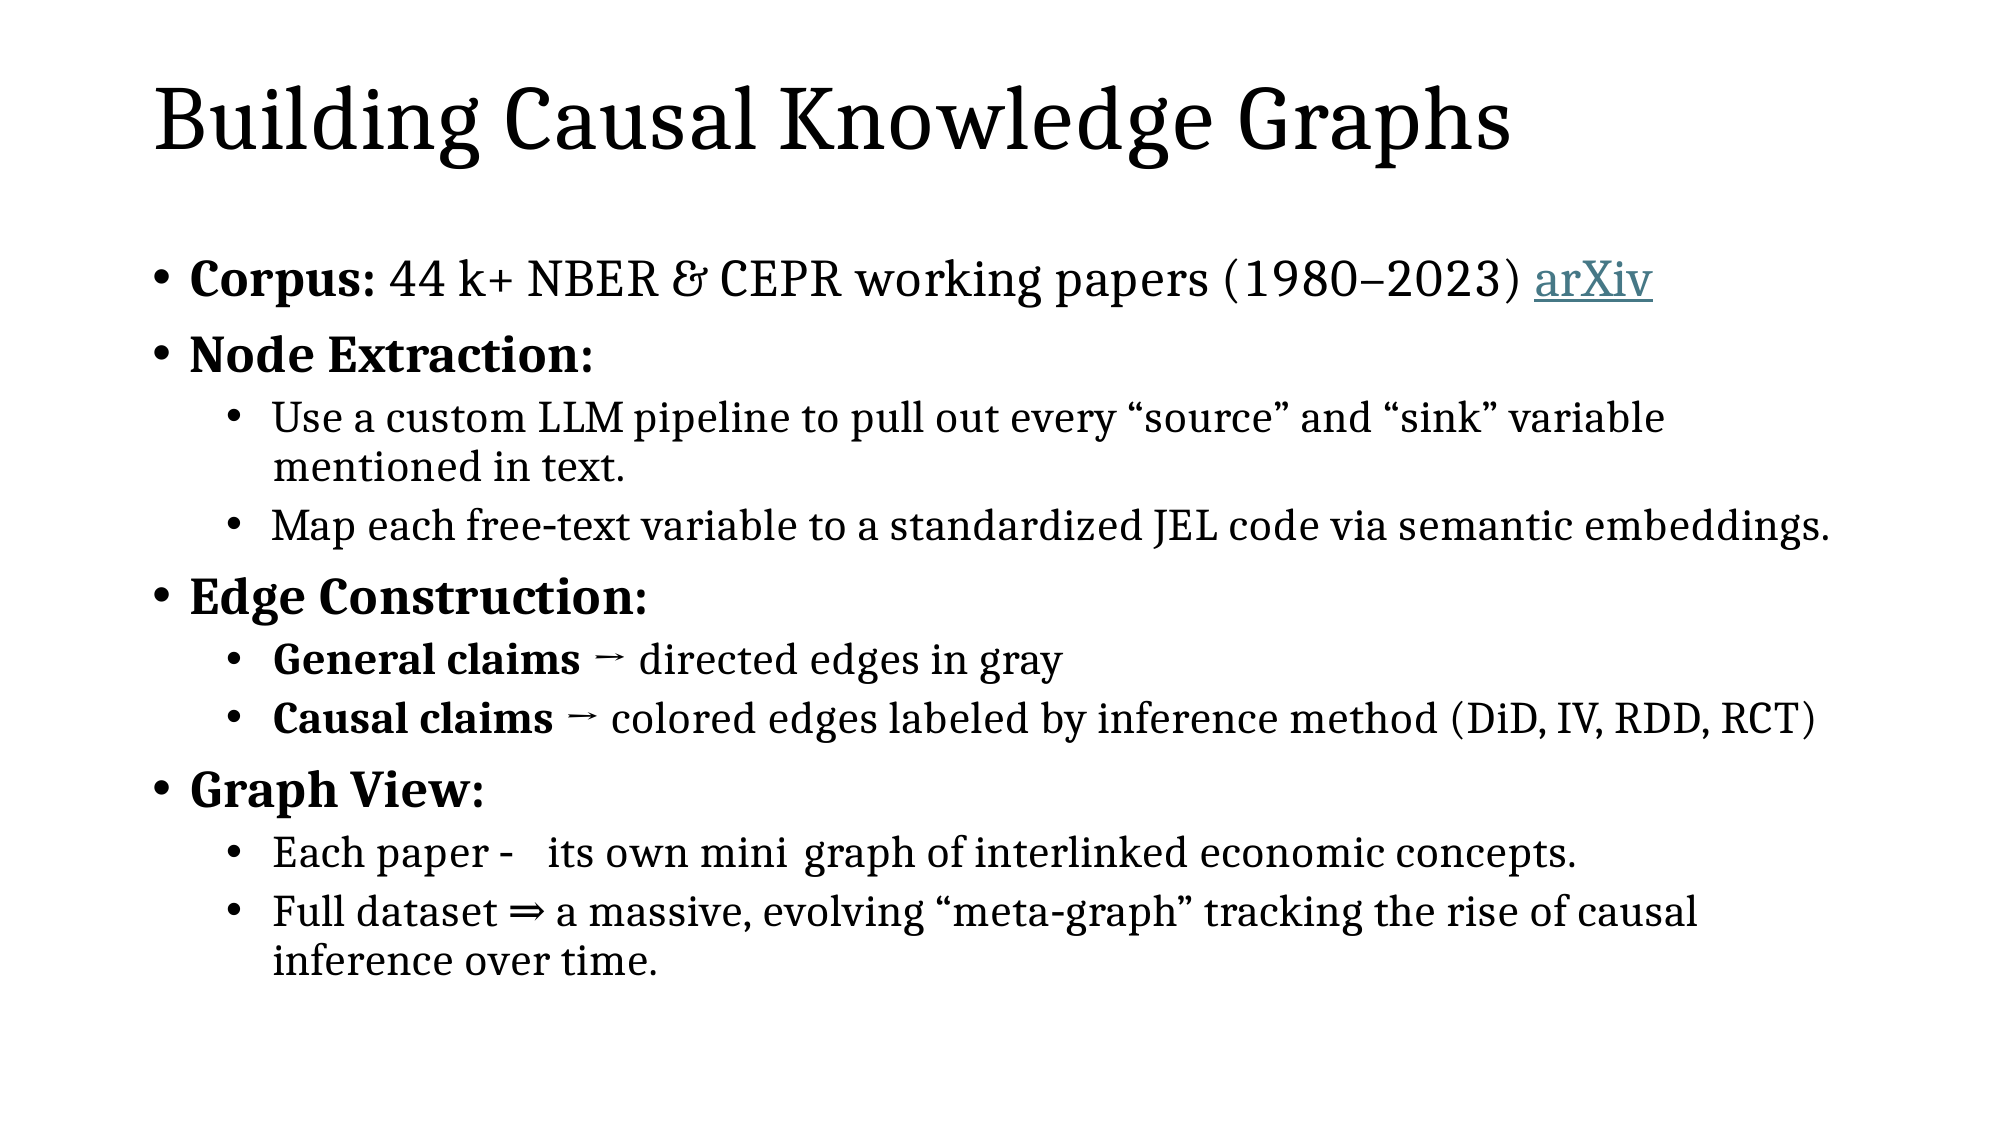

# Building Causal Knowledge Graphs
Corpus: 44 k+ NBER & CEPR working papers (1980–2023) arXiv
Node Extraction:
Use a custom LLM pipeline to pull out every “source” and “sink” variable mentioned in text.
Map each free‐text variable to a standardized JEL code via semantic embeddings.
Edge Construction:
General claims → directed edges in gray
Causal claims → colored edges labeled by inference method (DiD, IV, RDD, RCT)
Graph View:
Each paper ⇒ its own mini‐graph of interlinked economic concepts.
Full dataset ⇒ a massive, evolving “meta‐graph” tracking the rise of causal inference over time.